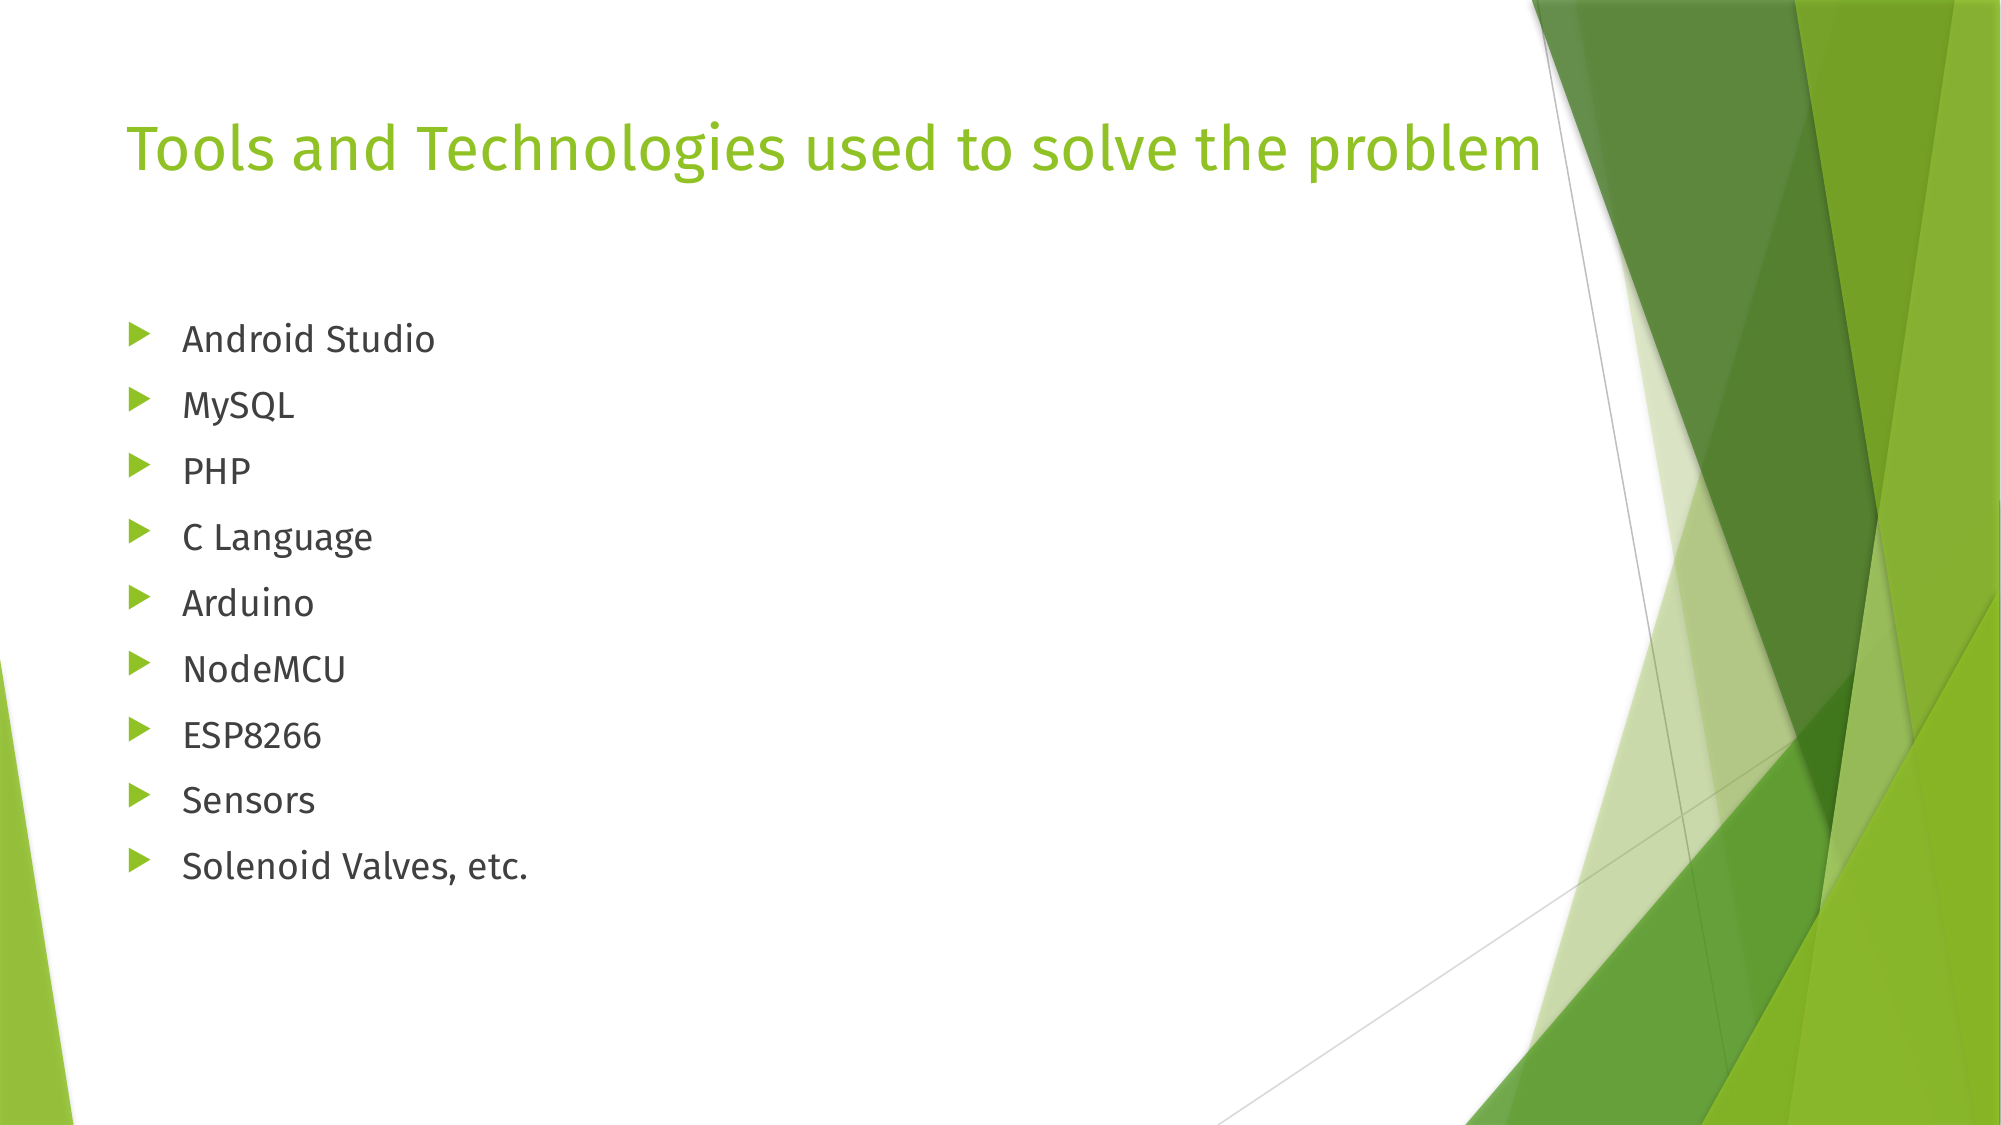

# Tools and Technologies used to solve the problem
Android Studio
MySQL
PHP
C Language
Arduino
NodeMCU
ESP8266
Sensors
Solenoid Valves, etc.